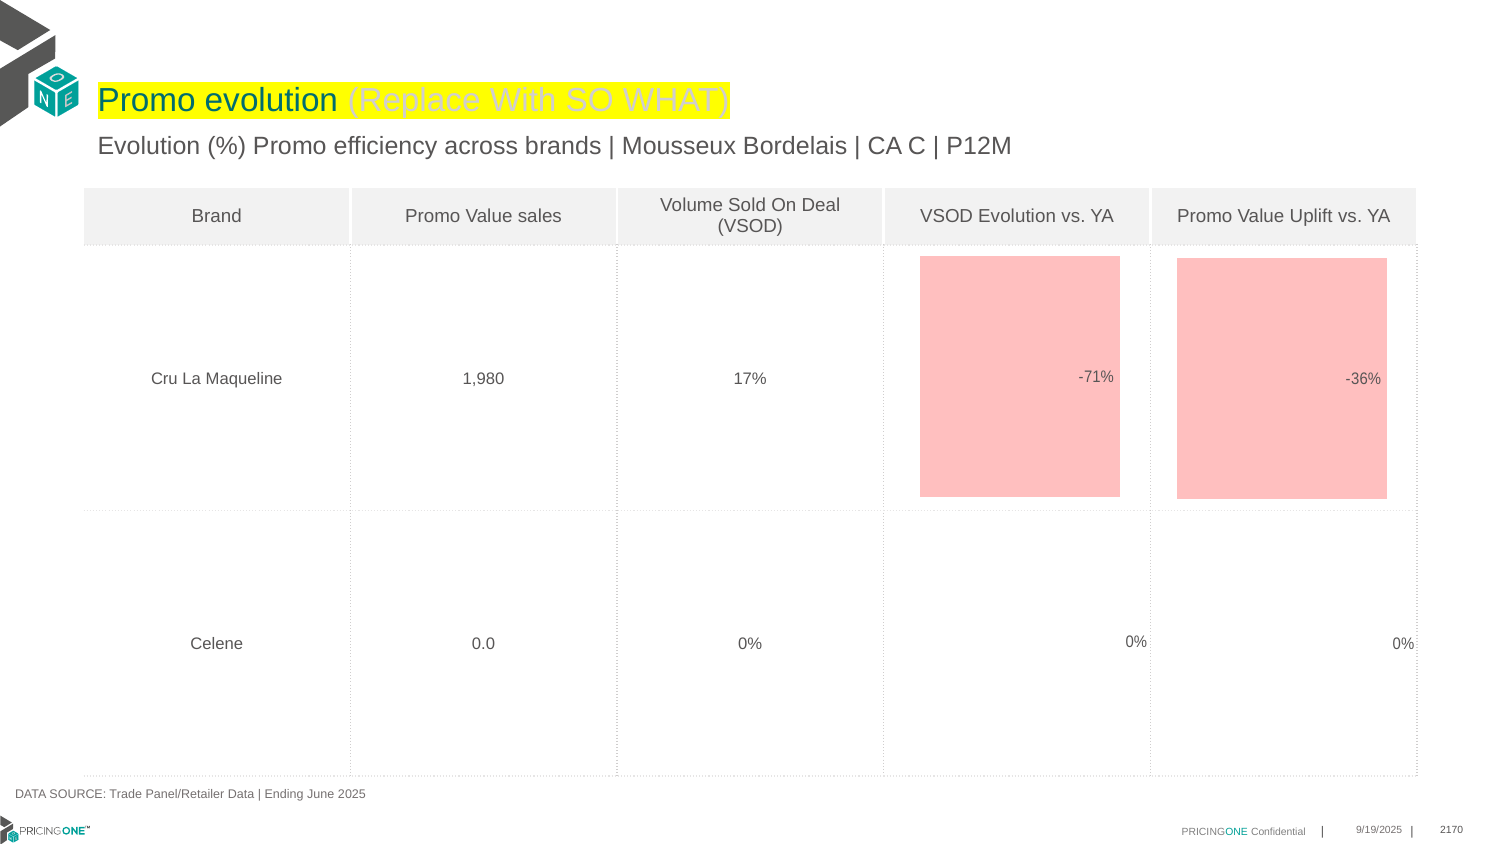

# Promo evolution (Replace With SO WHAT)
Evolution (%) Promo efficiency across brands | Mousseux Bordelais | CA C | P12M
| Brand | Promo Value sales | Volume Sold On Deal (VSOD) | VSOD Evolution vs. YA | Promo Value Uplift vs. YA |
| --- | --- | --- | --- | --- |
| Cru La Maqueline | 1,980 | 17% |  |  |
| Celene | 0.0 | 0% |  |  |

### Chart

| Category | VSOD Evaluation vs YA |
|---|---|
| Cru La Maqueline | -0.7070000000000001 |
| Celene | 0.0 |

### Chart

| Category | Promo Value Uplift vs YA |
|---|---|
| Cru La Maqueline | -0.3553799890871343 |
| Celene | 0.0 |
DATA SOURCE: Trade Panel/Retailer Data | Ending June 2025

9/19/2025
2170